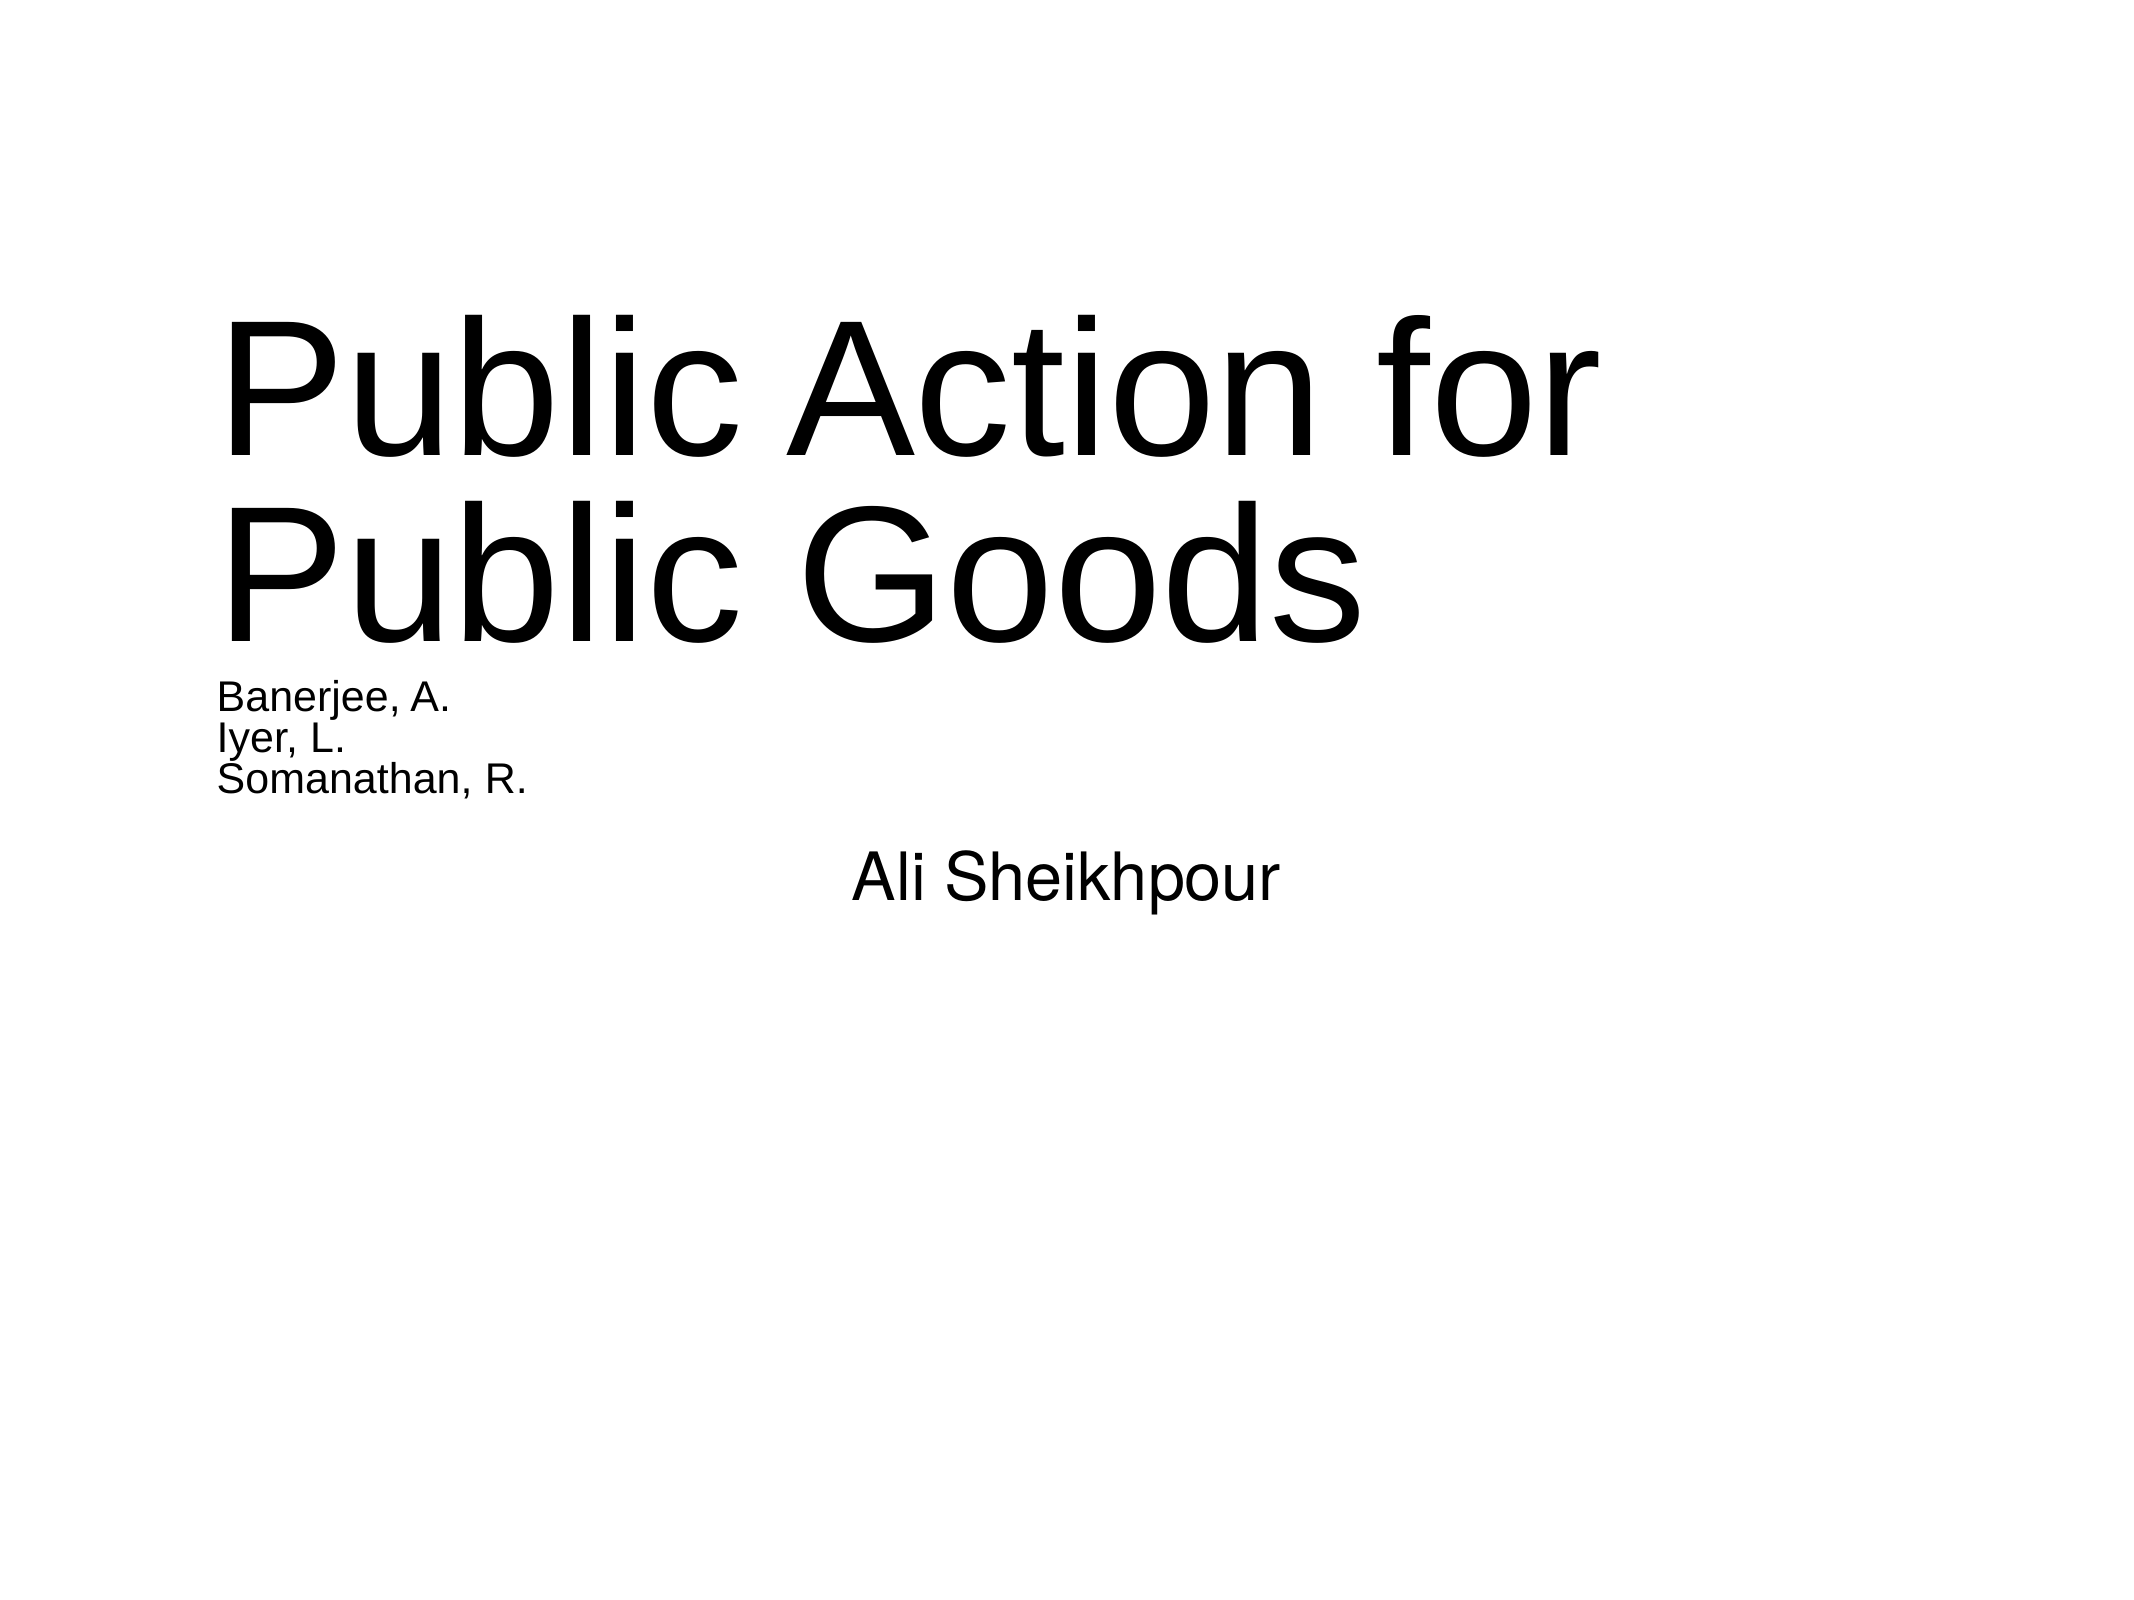

# Public Action for Public Goods
Banerjee, A.
Iyer, L.
Somanathan, R.
Ali Sheikhpour